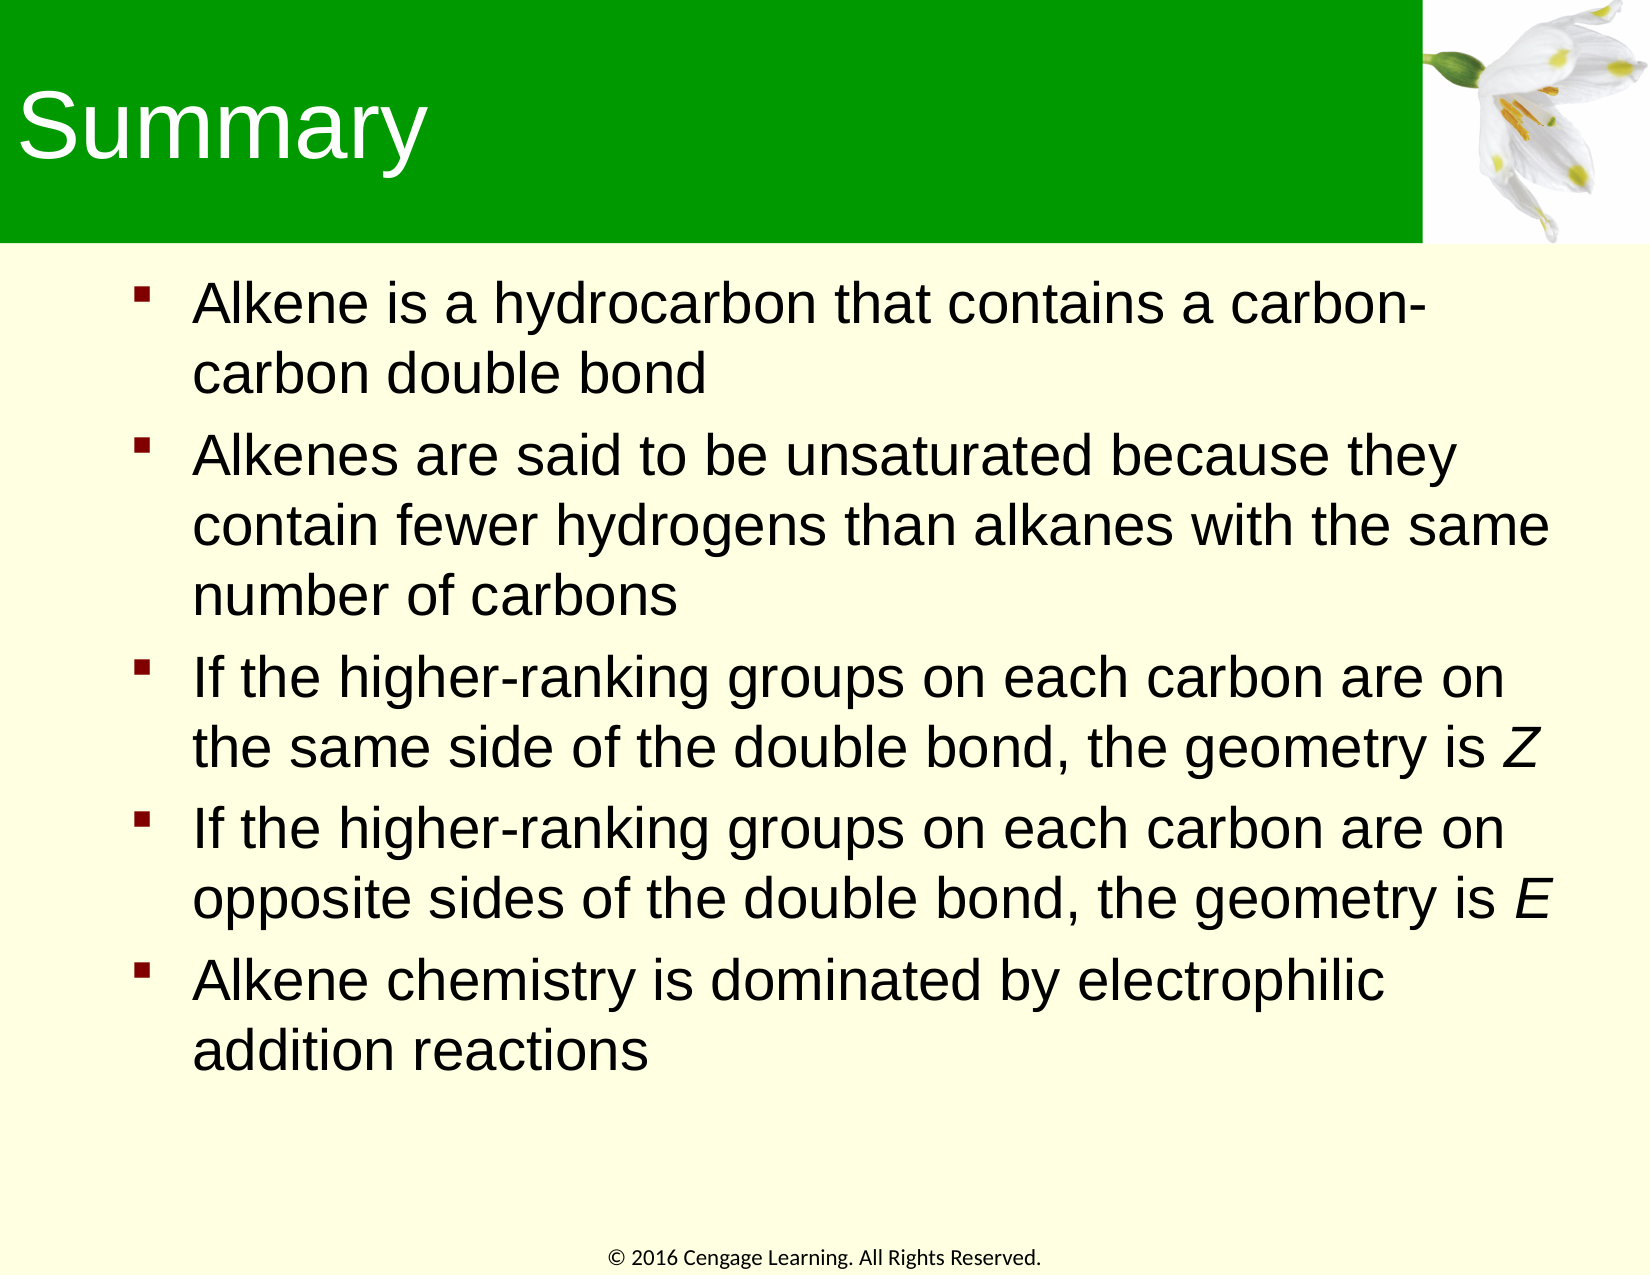

# Summary
Alkene is a hydrocarbon that contains a carbon-carbon double bond
Alkenes are said to be unsaturated because they contain fewer hydrogens than alkanes with the same number of carbons
If the higher-ranking groups on each carbon are on the same side of the double bond, the geometry is Z
If the higher-ranking groups on each carbon are on opposite sides of the double bond, the geometry is E
Alkene chemistry is dominated by electrophilic addition reactions